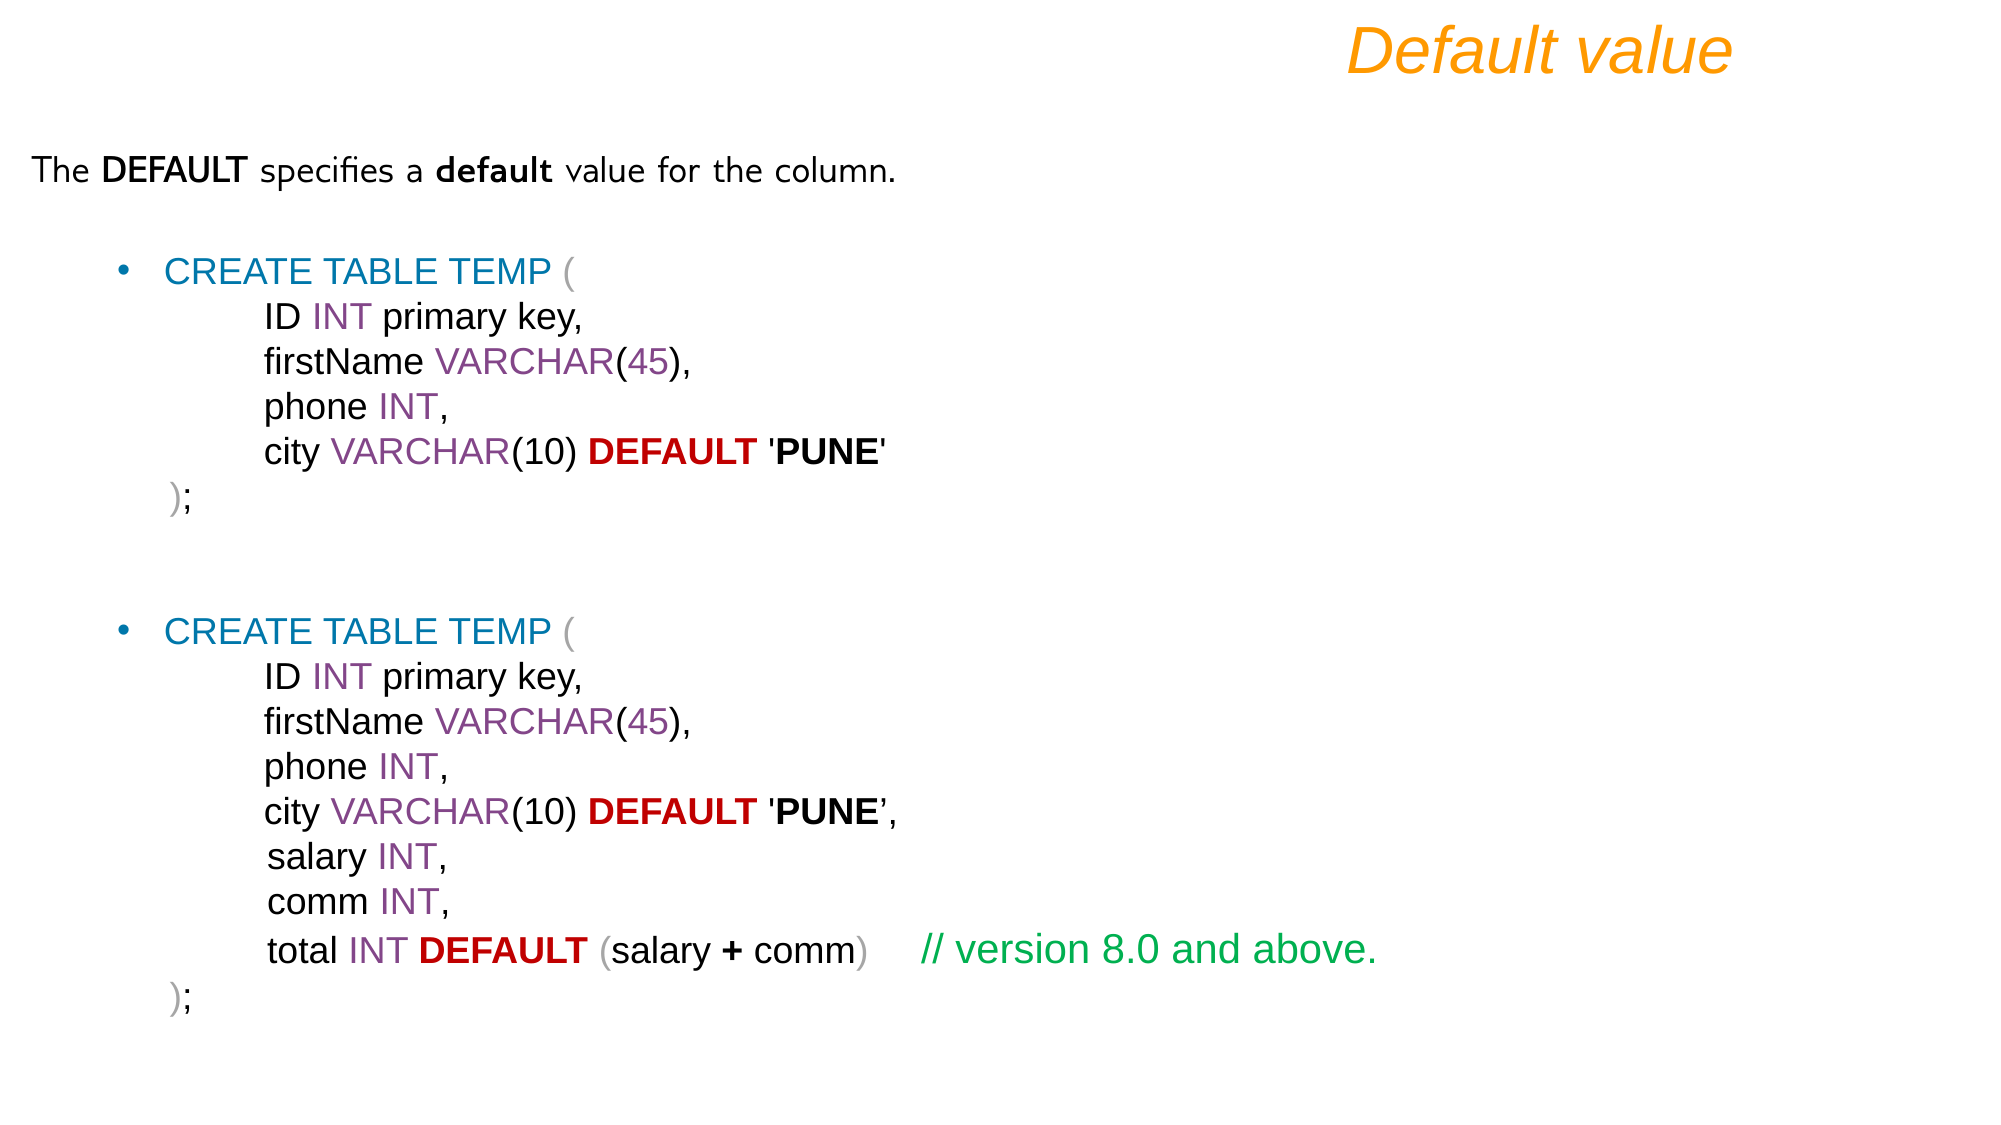

Default value
The DEFAULT specifies a default value for the column.
CREATE TABLE TEMP (
              ID INT primary key,
              firstName VARCHAR(45),
              phone INT,
              city VARCHAR(10) DEFAULT 'PUNE'
     );

CREATE TABLE TEMP (
              ID INT primary key,
              firstName VARCHAR(45),
              phone INT,
              city VARCHAR(10) DEFAULT 'PUNE’,
	salary INT,
	comm INT,
	total INT DEFAULT (salary + comm)     // version 8.0 and above.
     );